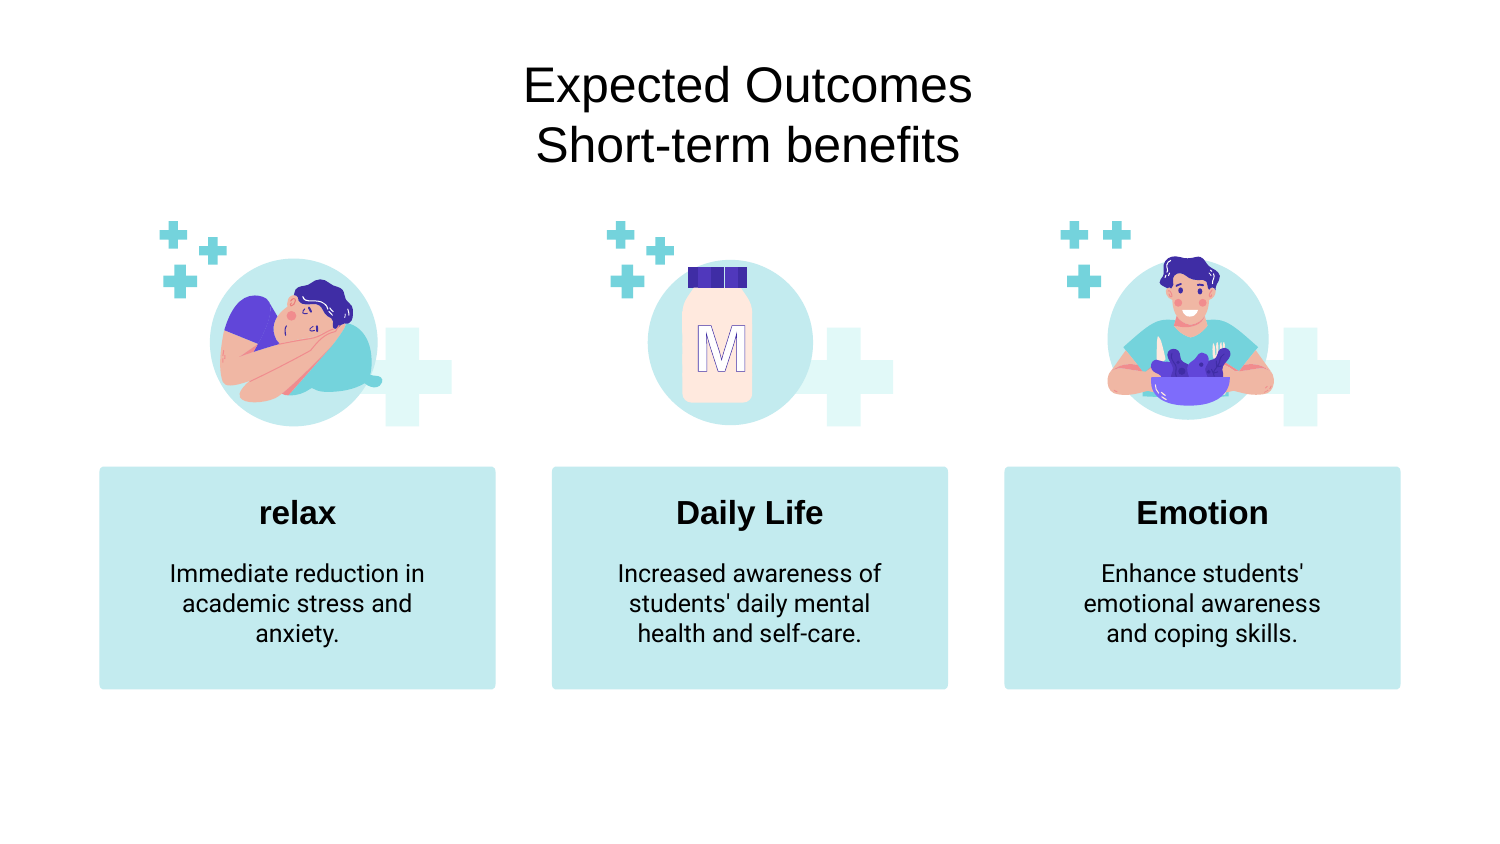

# Expected Outcomes Short-term benefits

M

relax
Daily Life
Emotion
Immediate reduction in academic stress and anxiety.
Increased awareness of students' daily mental health and self-care.
Enhance students' emotional awareness and coping skills.